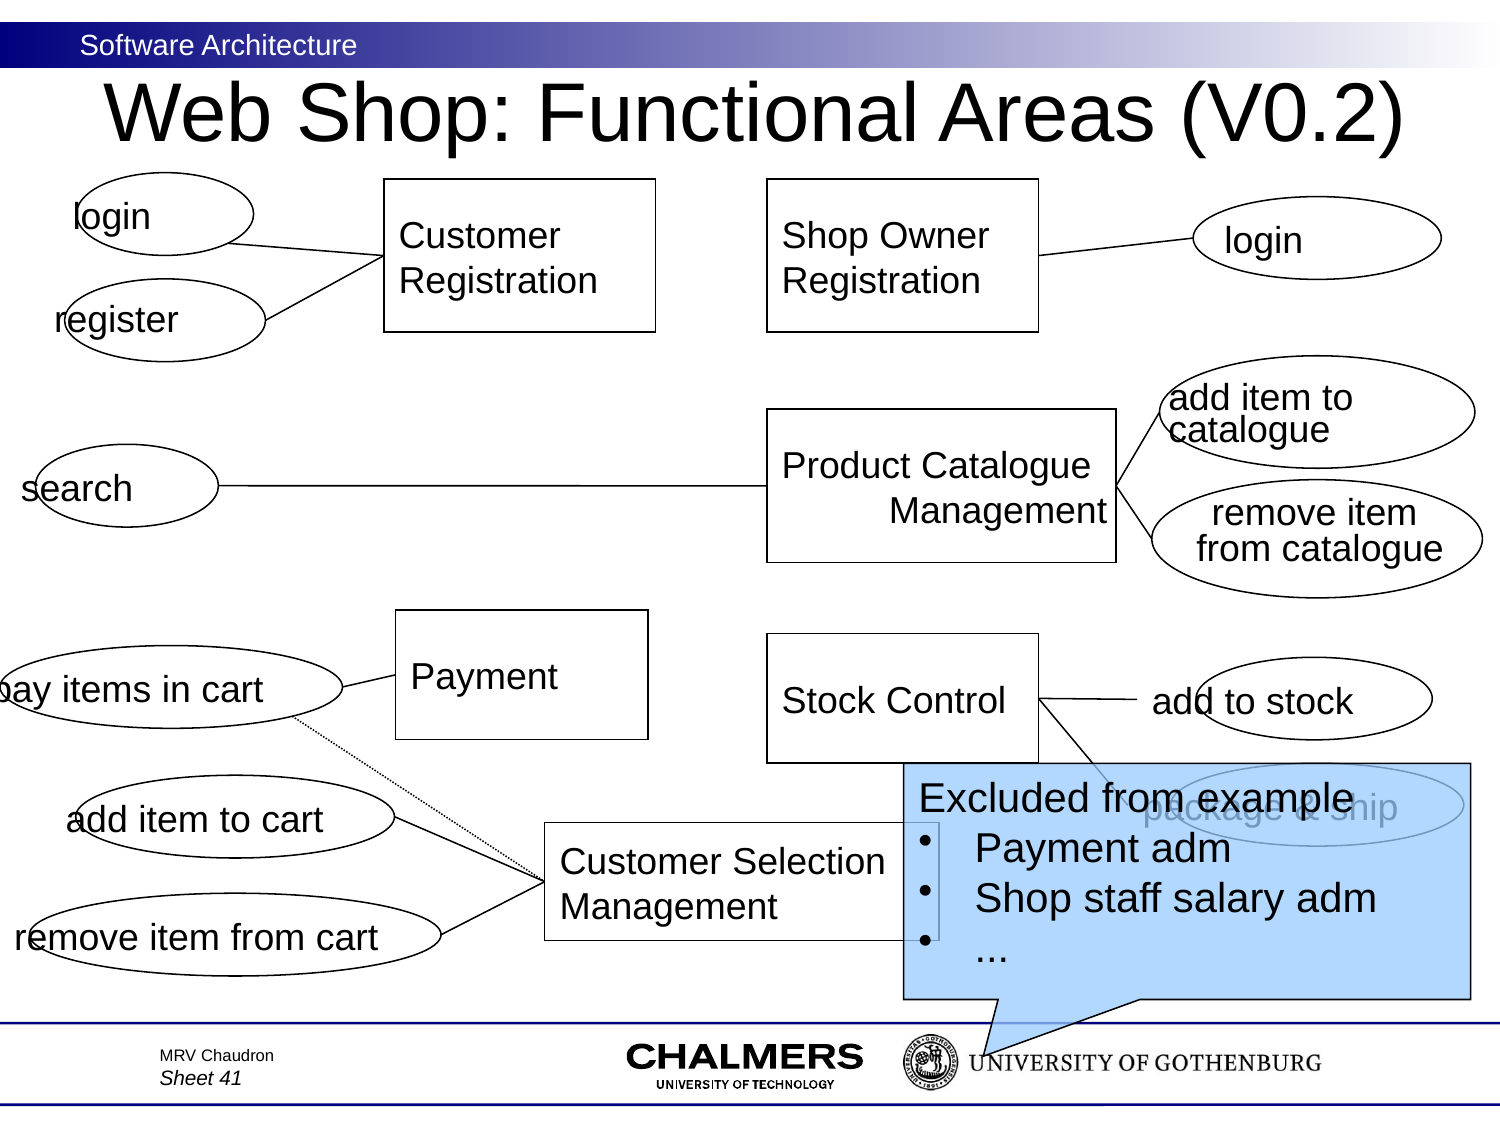

# Web Shop: Functional Areas (V0.2)

login
Customer
Registration
Shop Owner
Registration

login

register

add item to
catalogue
Product Catalogue
Management

search

remove item
from catalogue
Payment
Stock Control

pay items in cart

add to stock
Excluded from example
Payment adm
Shop staff salary adm
...

package & ship

add item to cart
Customer Selection
Management

remove item from cart
MRV Chaudron
Sheet 41